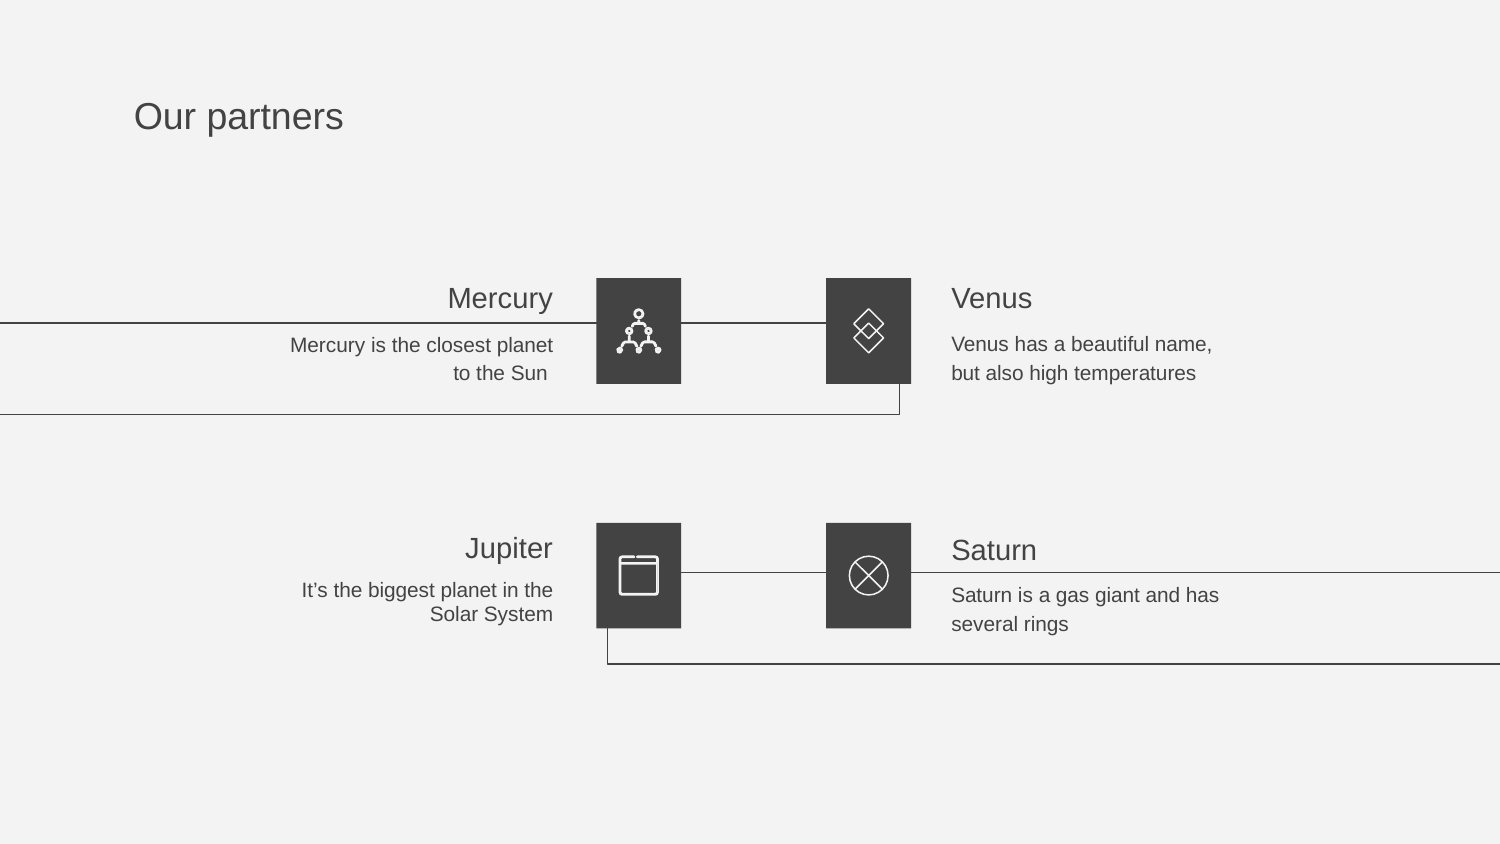

# Our partners

Mercury
Venus

Venus has a beautiful name, but also high temperatures
Mercury is the closest planet to the Sun
Jupiter
Saturn

It’s the biggest planet in the Solar System
Saturn is a gas giant and has several rings